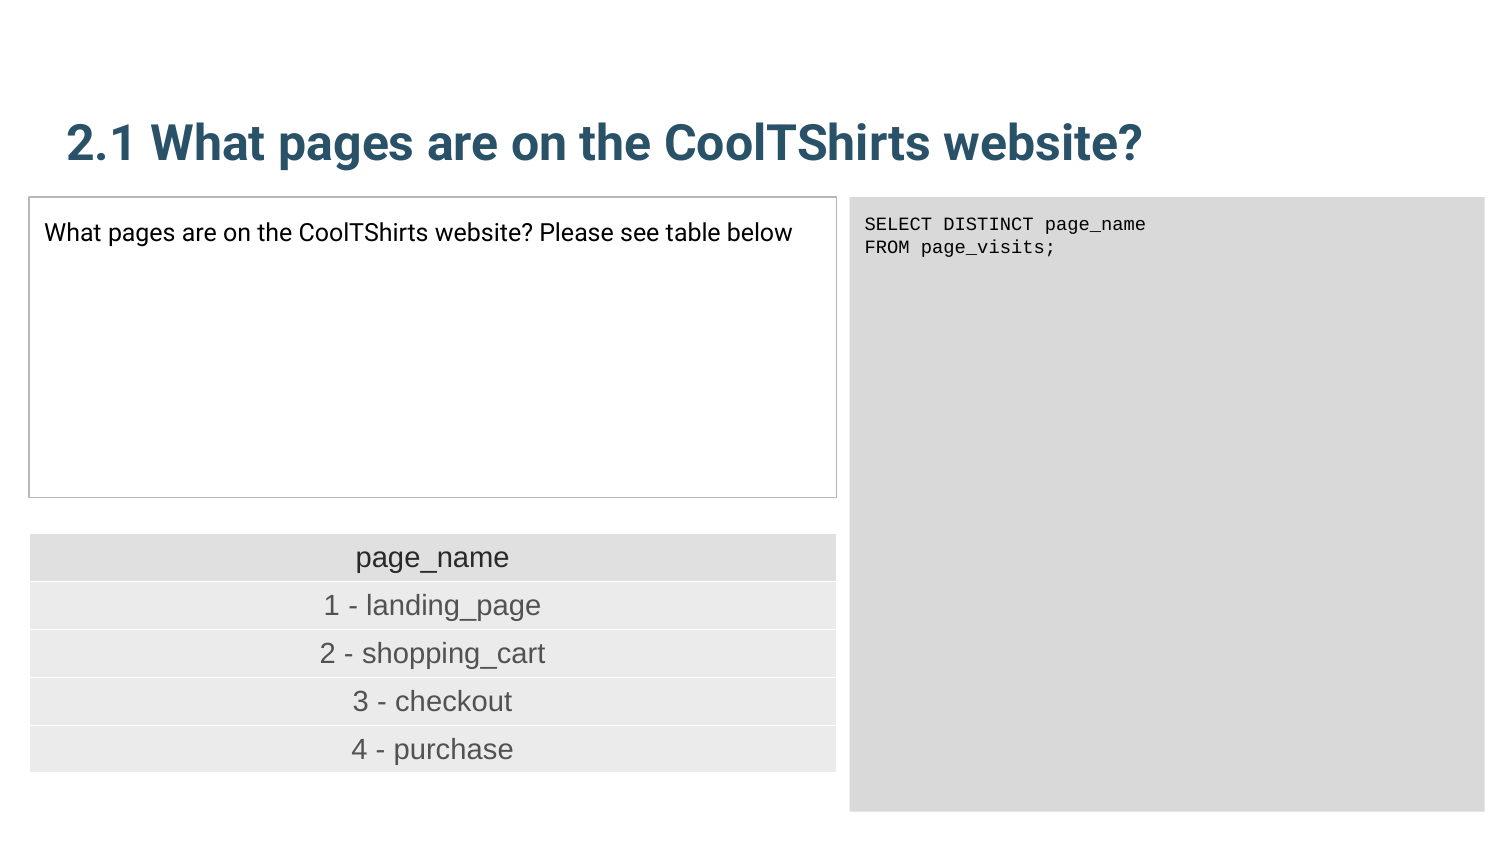

2.1 What pages are on the CoolTShirts website?
What pages are on the CoolTShirts website? Please see table below

SELECT DISTINCT page_name
FROM page_visits;
| page\_name |
| --- |
| 1 - landing\_page |
| 2 - shopping\_cart |
| 3 - checkout |
| 4 - purchase |